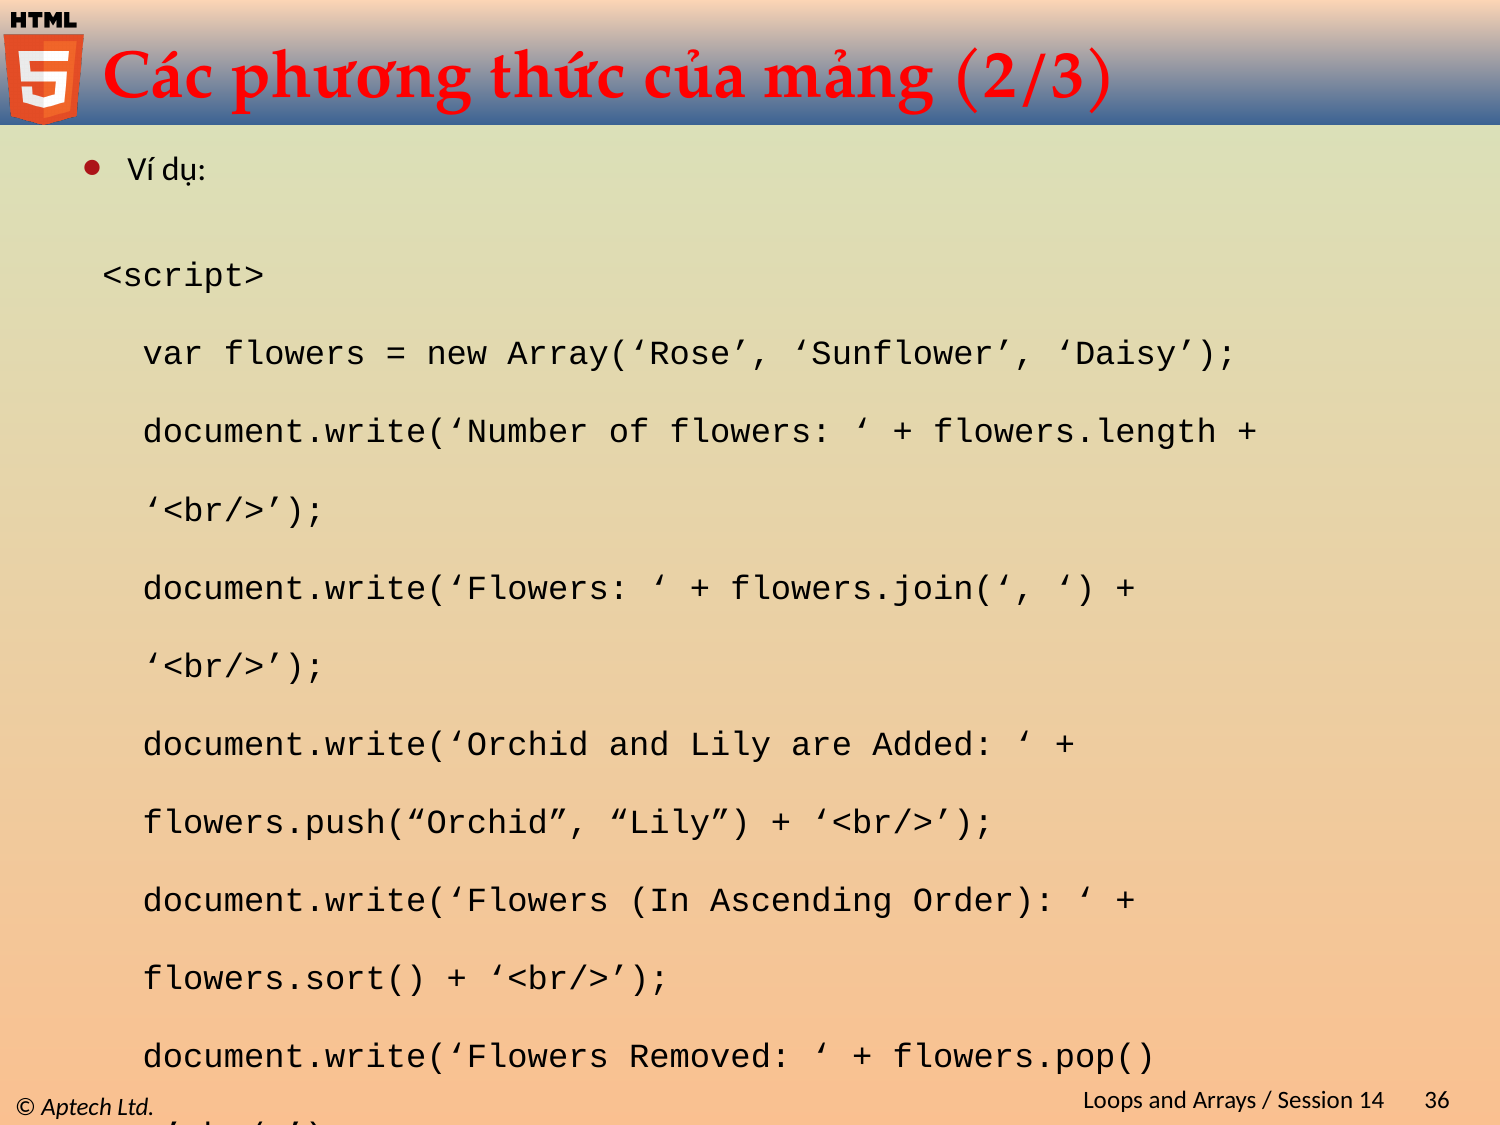

# Các phương thức của mảng (2/3)
Ví dụ:
<script>
  var flowers = new Array(‘Rose’, ‘Sunflower’, ‘Daisy’);
  document.write(‘Number of flowers: ‘ + flowers.length +
  ‘<br/>’);
  document.write(‘Flowers: ‘ + flowers.join(‘, ‘) +
  ‘<br/>’);
  document.write(‘Orchid and Lily are Added: ‘ +
  flowers.push(“Orchid”, “Lily”) + ‘<br/>’);
  document.write(‘Flowers (In Ascending Order): ‘ +
  flowers.sort() + ‘<br/>’);
  document.write(‘Flowers Removed: ‘ + flowers.pop()
  +’<br/>’);
</script>
Loops and Arrays / Session 14
36